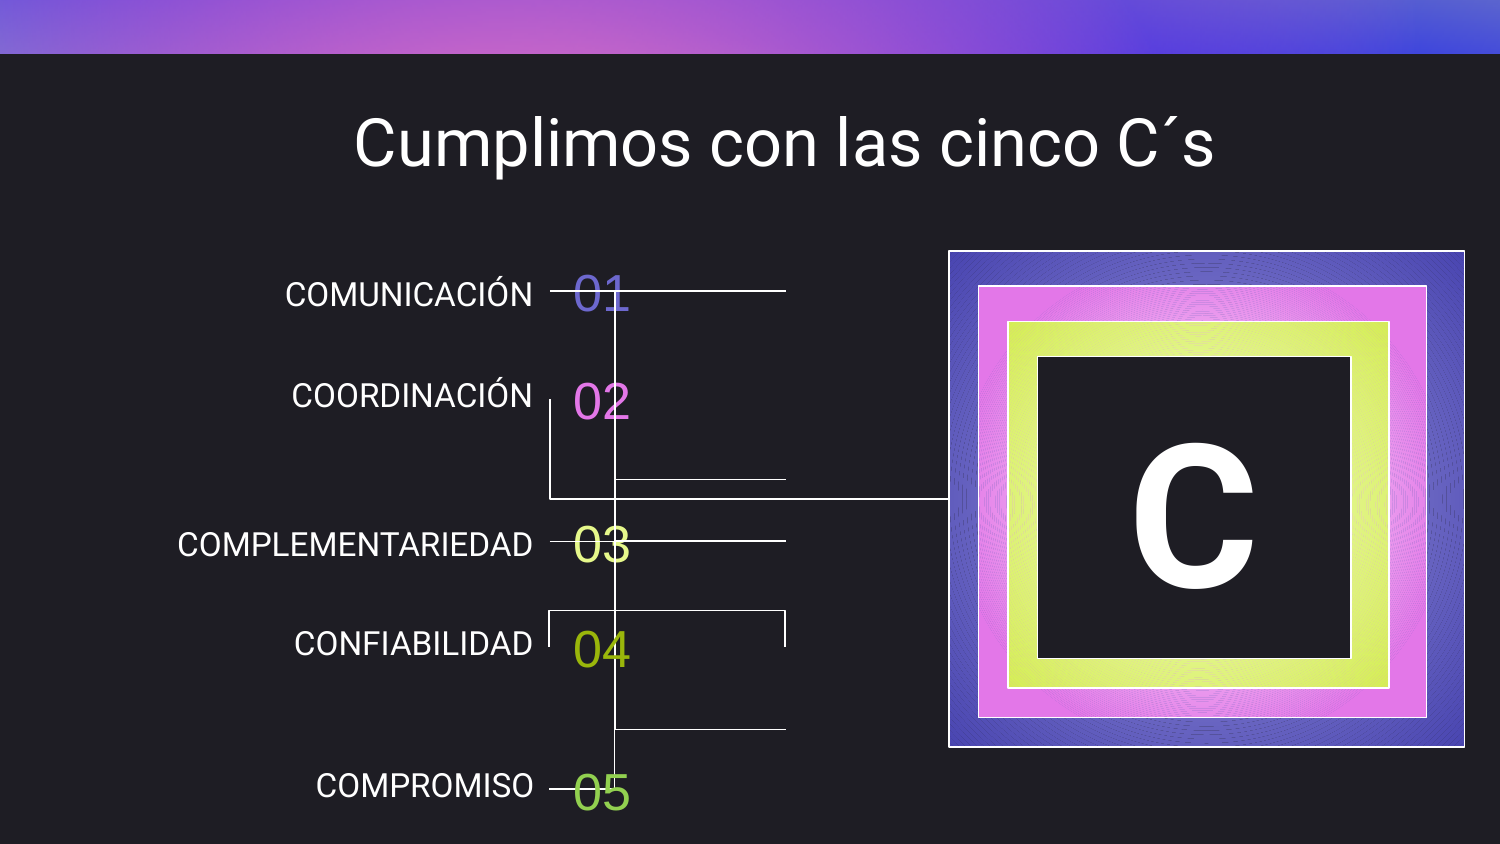

# Cumplimos con las cinco C´s
COMUNICACIÓN

01

COORDINACIÓN
C
02
COMPLEMENTARIEDAD
03
CONFIABILIDAD
04
COMPROMISO
05